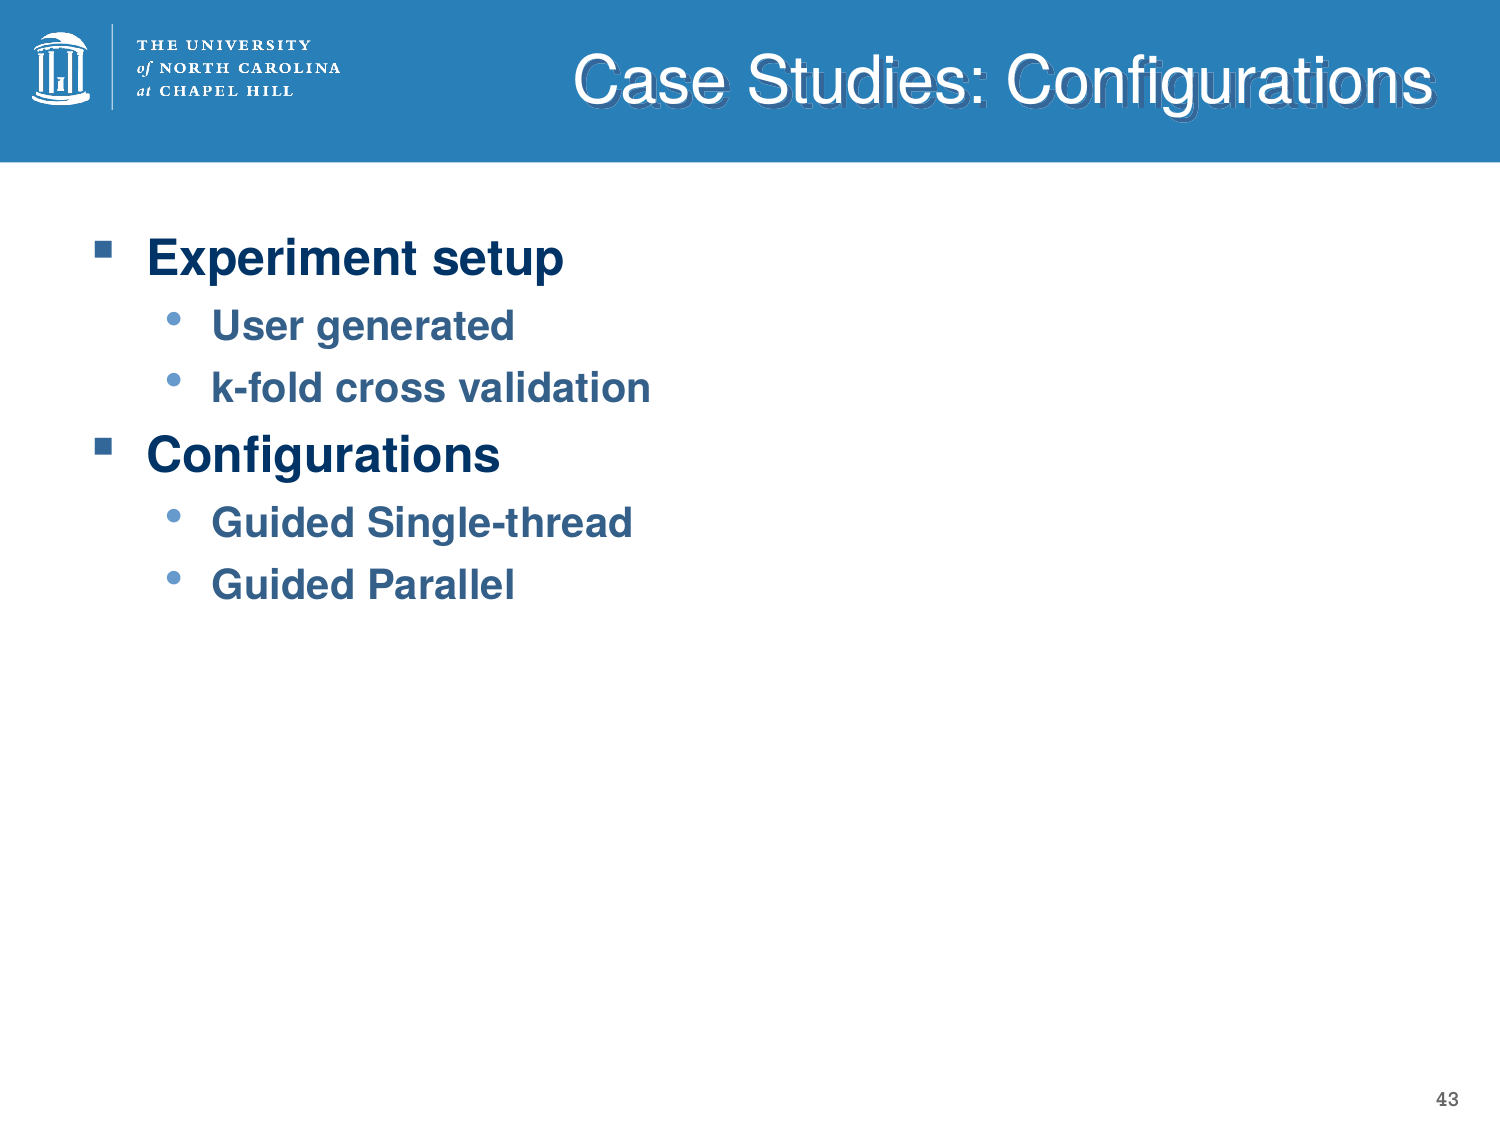

# Case Studies: Configurations
Experiment setup
User generated
k-fold cross validation
Configurations
Guided Single-thread
Guided Parallel